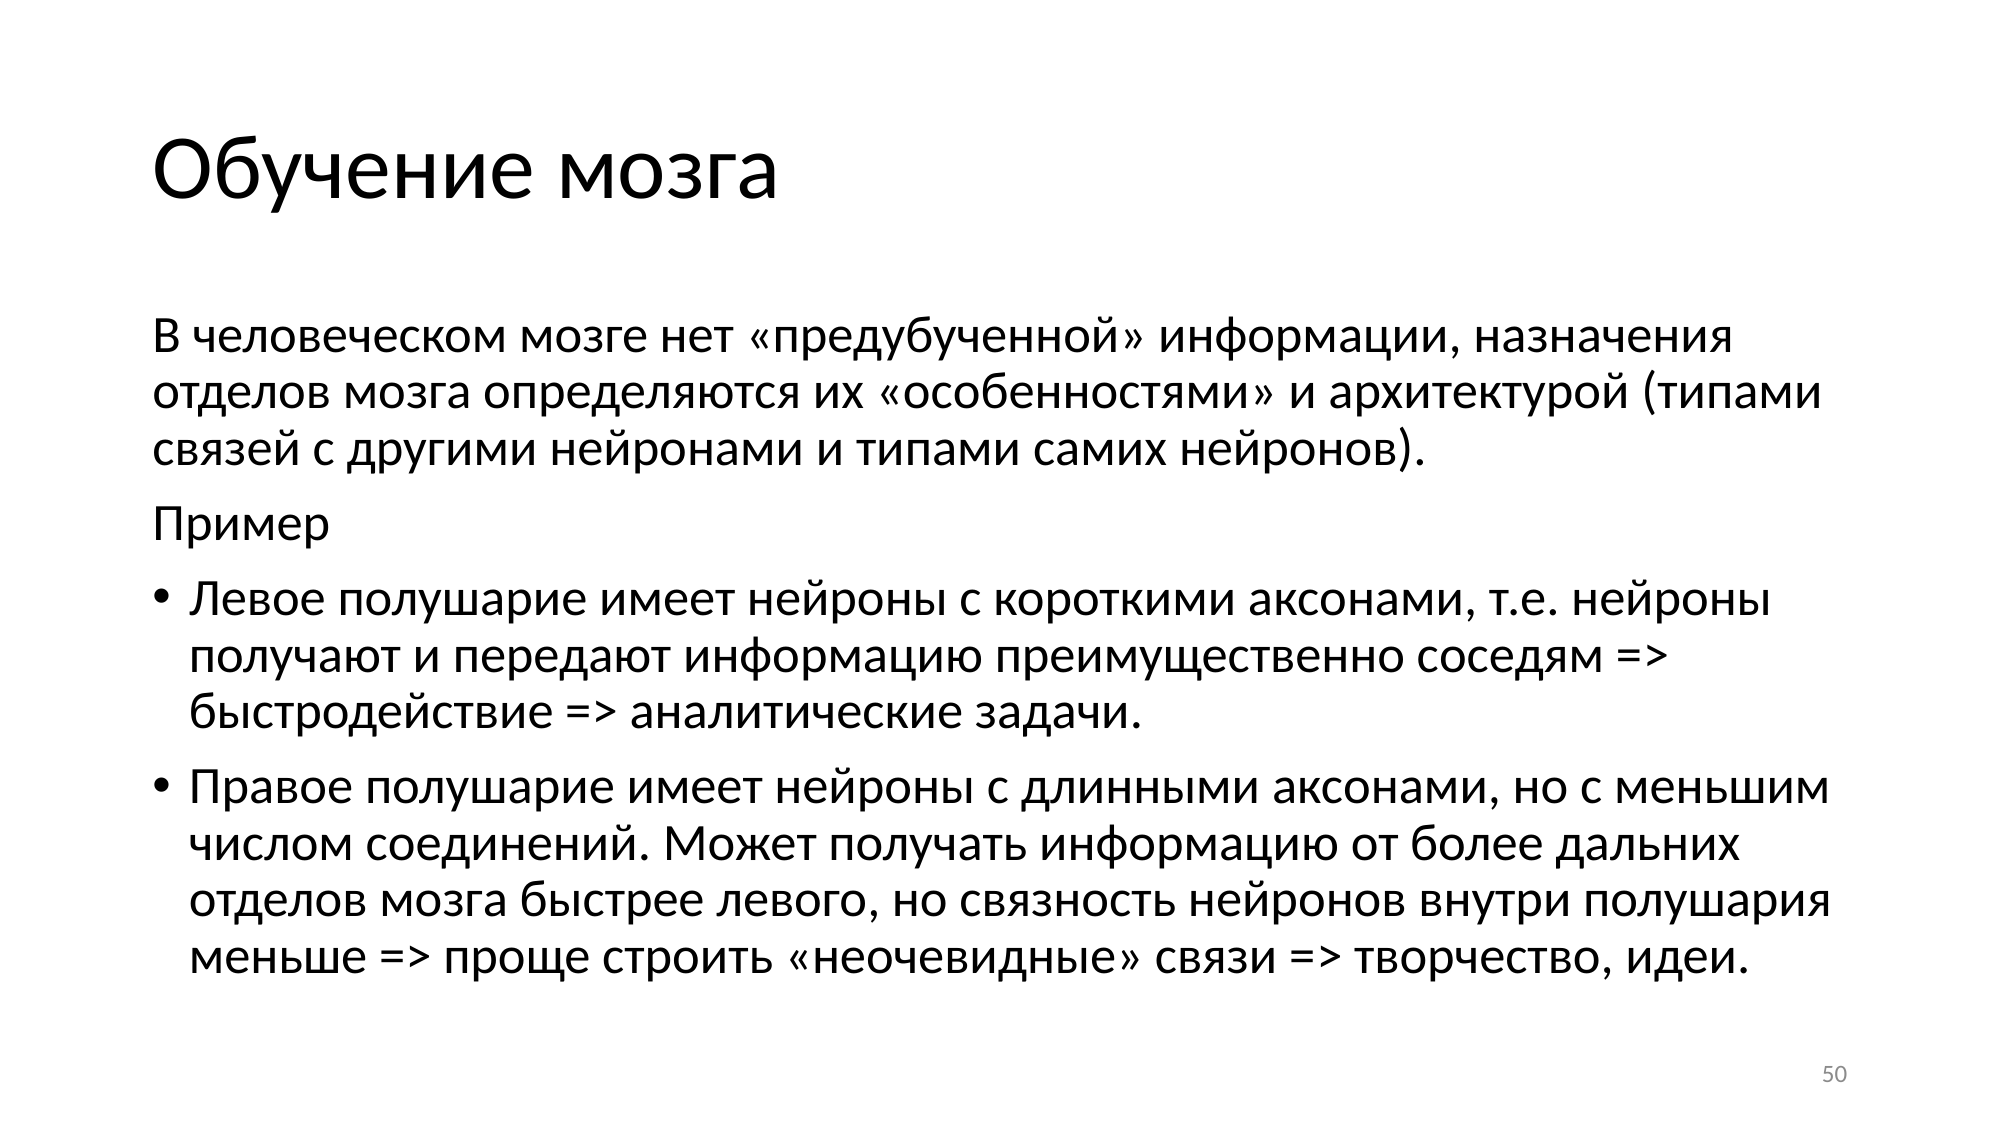

# Обучение мозга
В человеческом мозге нет «предубученной» информации, назначения отделов мозга определяются их «особенностями» и архитектурой (типами связей с другими нейронами и типами самих нейронов).
Пример
Левое полушарие имеет нейроны с короткими аксонами, т.е. нейроны получают и передают информацию преимущественно соседям => быстродействие => аналитические задачи.
Правое полушарие имеет нейроны с длинными аксонами, но с меньшим числом соединений. Может получать информацию от более дальних отделов мозга быстрее левого, но связность нейронов внутри полушария меньше => проще строить «неочевидные» связи => творчество, идеи.

50